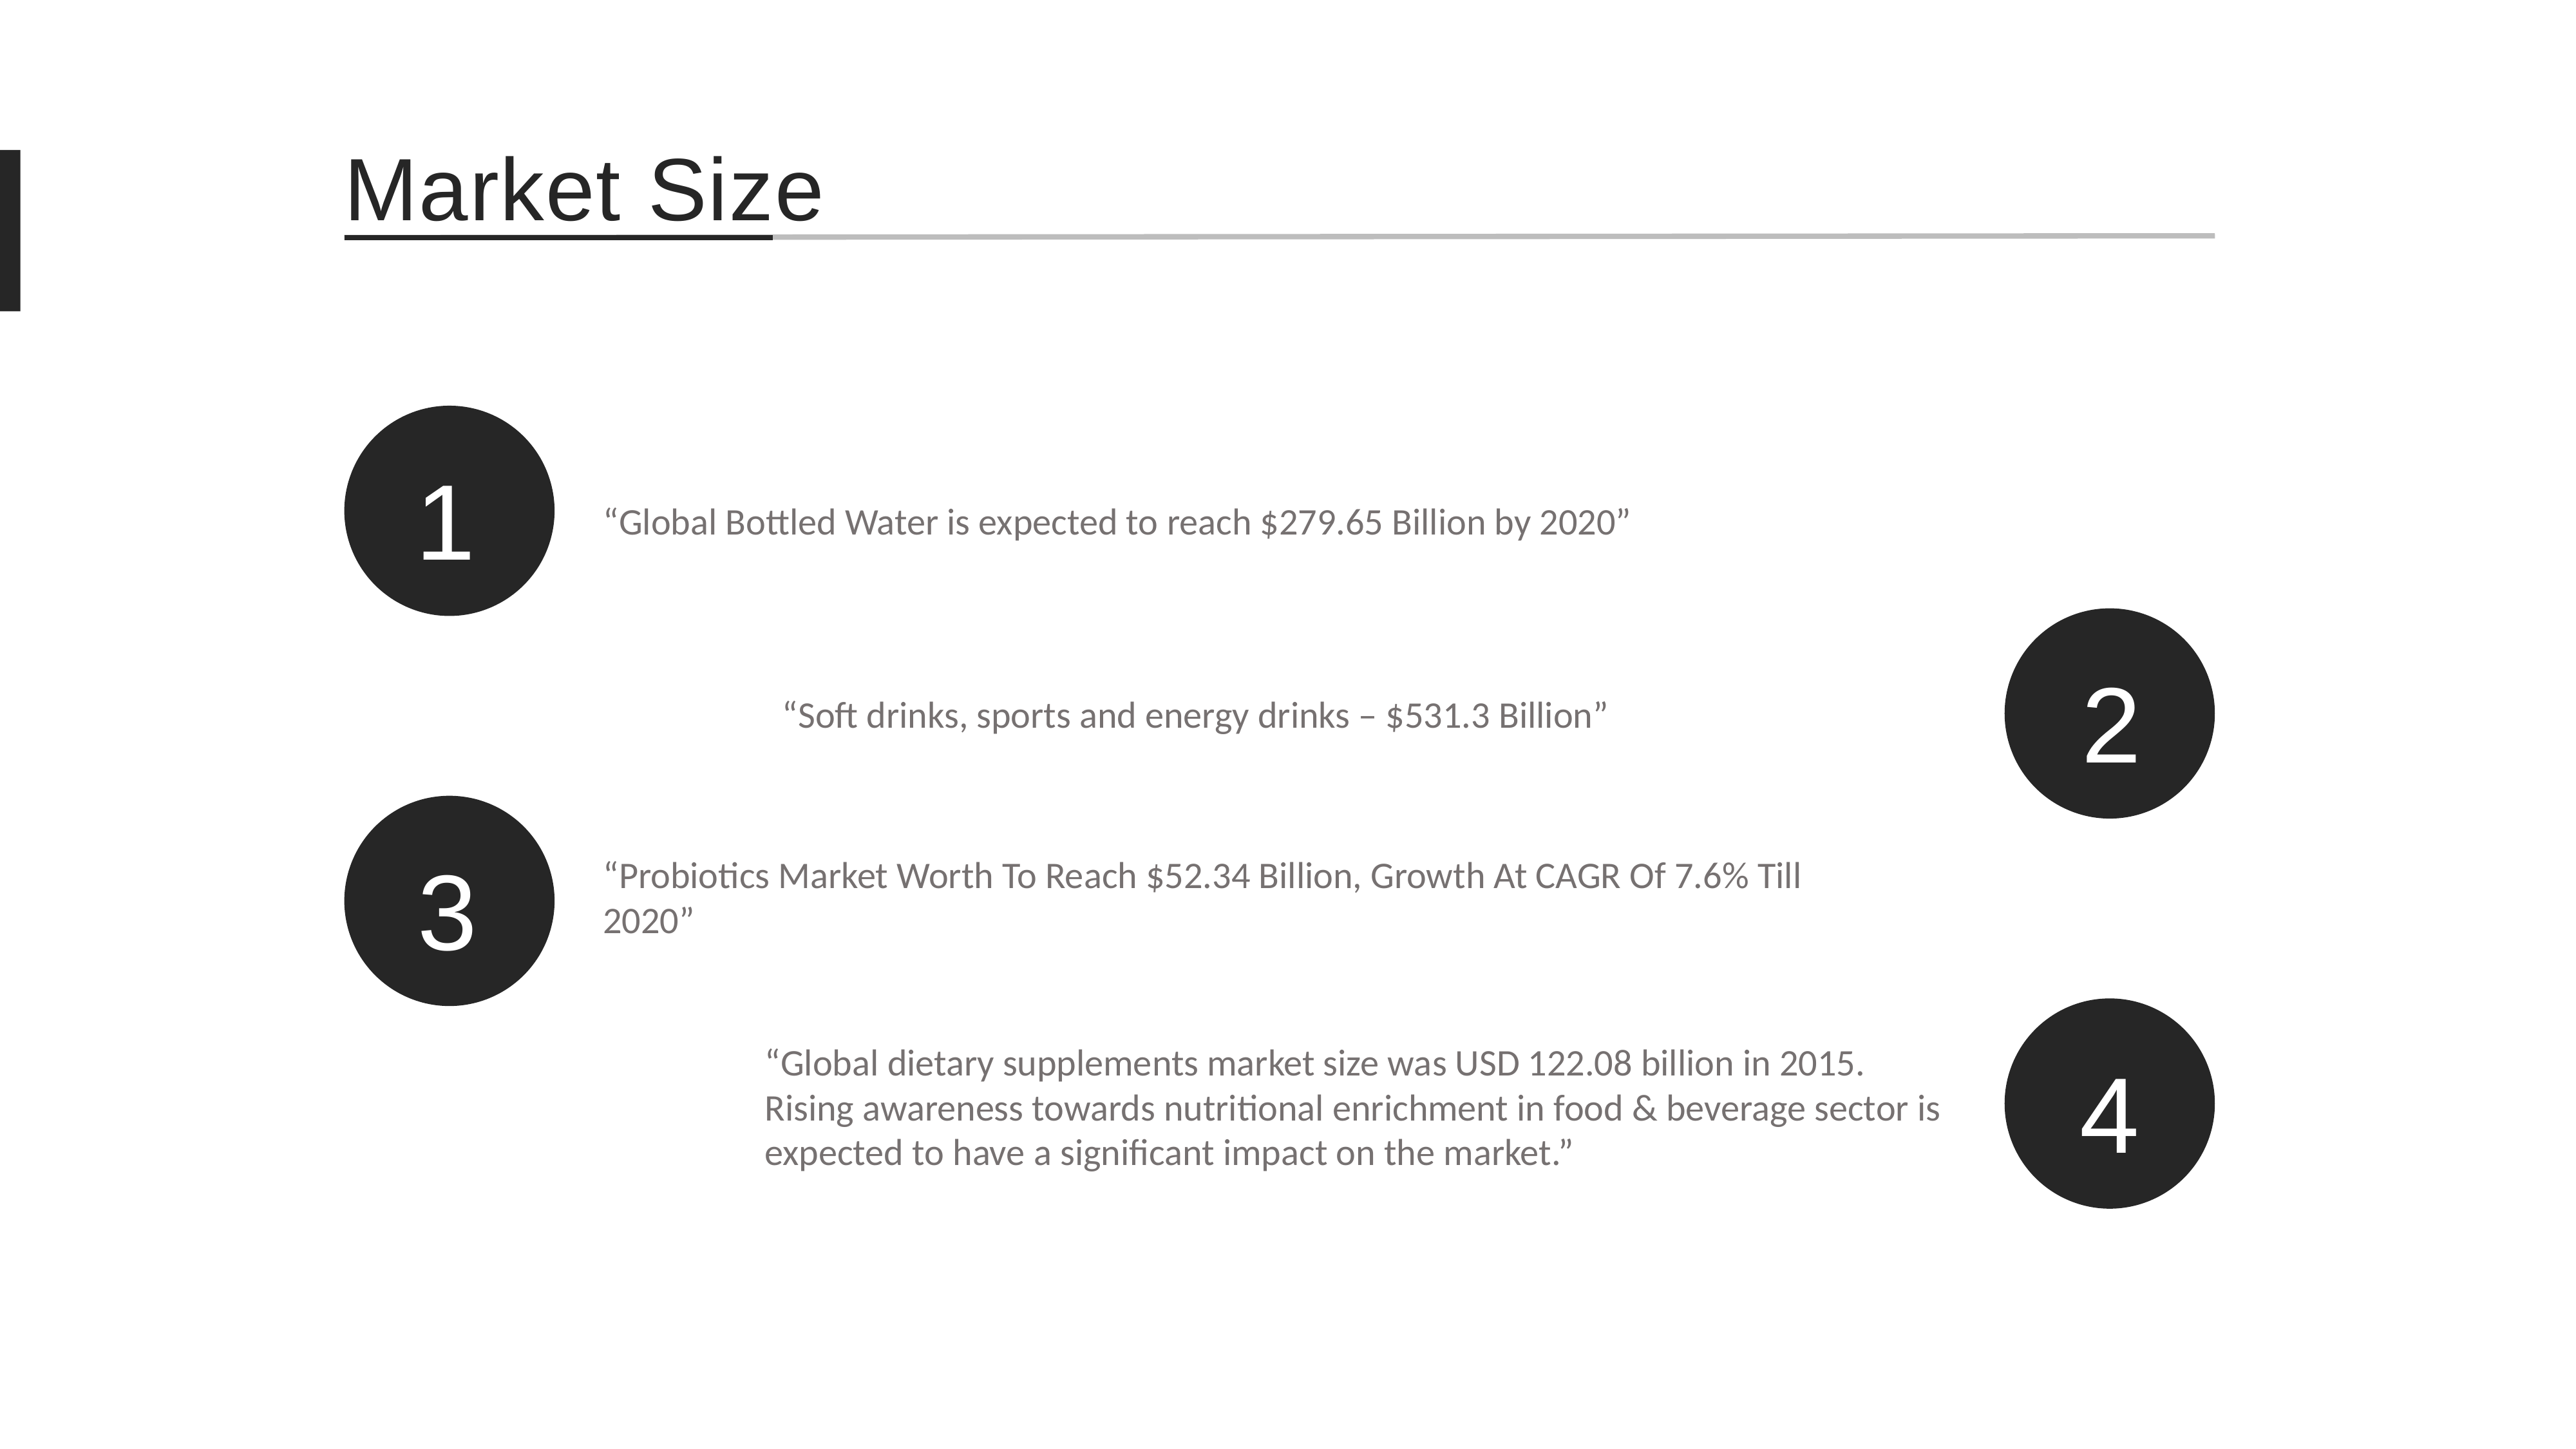

Market Size

1
“Global Bottled Water is expected to reach $279.65 Billion by 2020”

2
“Soft drinks, sports and energy drinks – $531.3 Billion”

3
“Probiotics Market Worth To Reach $52.34 Billion, Growth At CAGR Of 7.6% Till
2020”

“Global dietary supplements market size was USD 122.08 billion in 2015. Rising awareness towards nutritional enrichment in food & beverage sector is expected to have a significant impact on the market.”
4